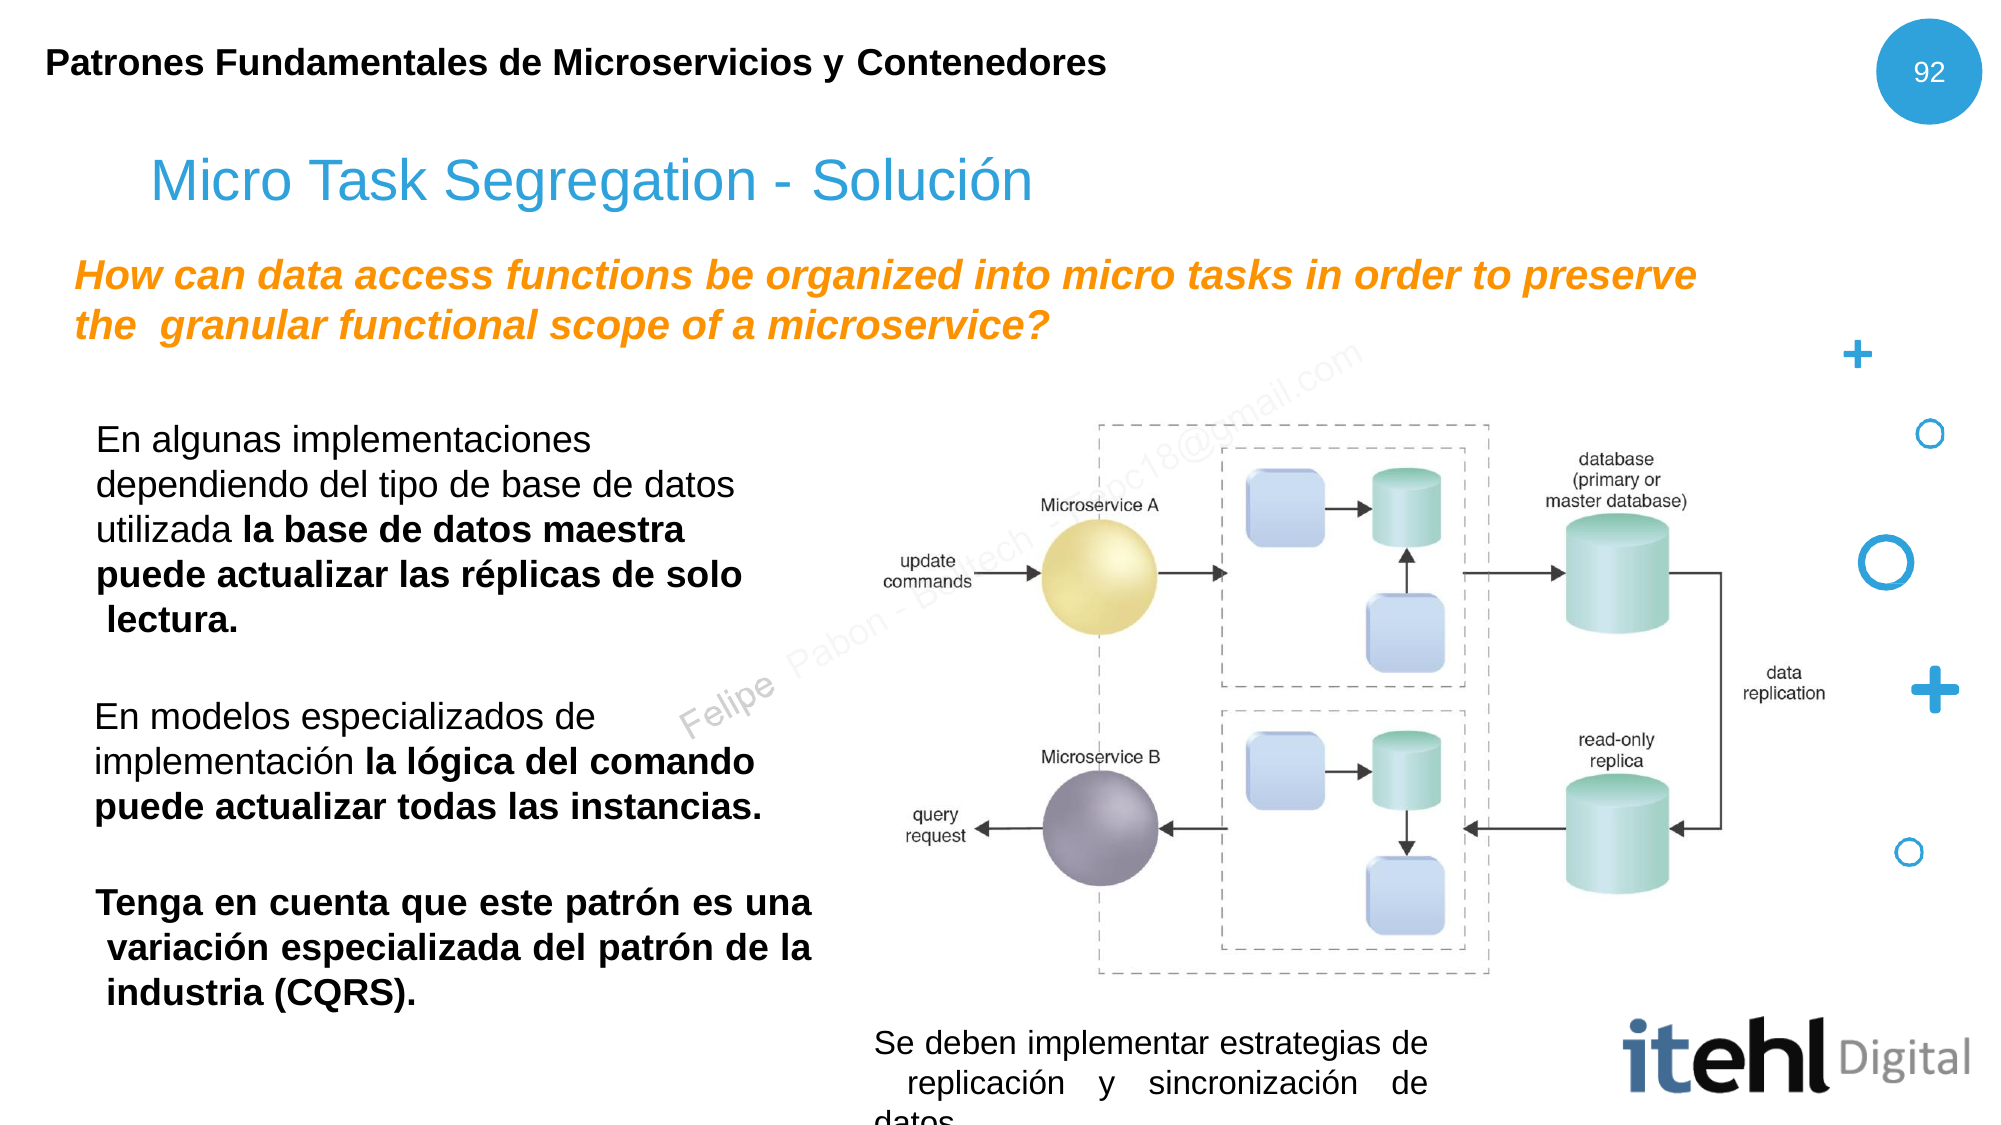

Patrones Fundamentales de Microservicios y Contenedores
92
# Micro Task Segregation - Solución
How can data access functions be organized into micro tasks in order to preserve the  granular functional scope of a microservice?

En algunas implementaciones  dependiendo del tipo de base de datos  utilizada la base de datos maestra  puede actualizar las réplicas de solo  lectura.

En modelos especializados de  implementación la lógica del comando  puede actualizar todas las instancias.

Tenga en cuenta que este patrón es una  variación especializada del patrón de la  industria (CQRS).
Se deben implementar estrategias de  replicación y sincronización de datos.